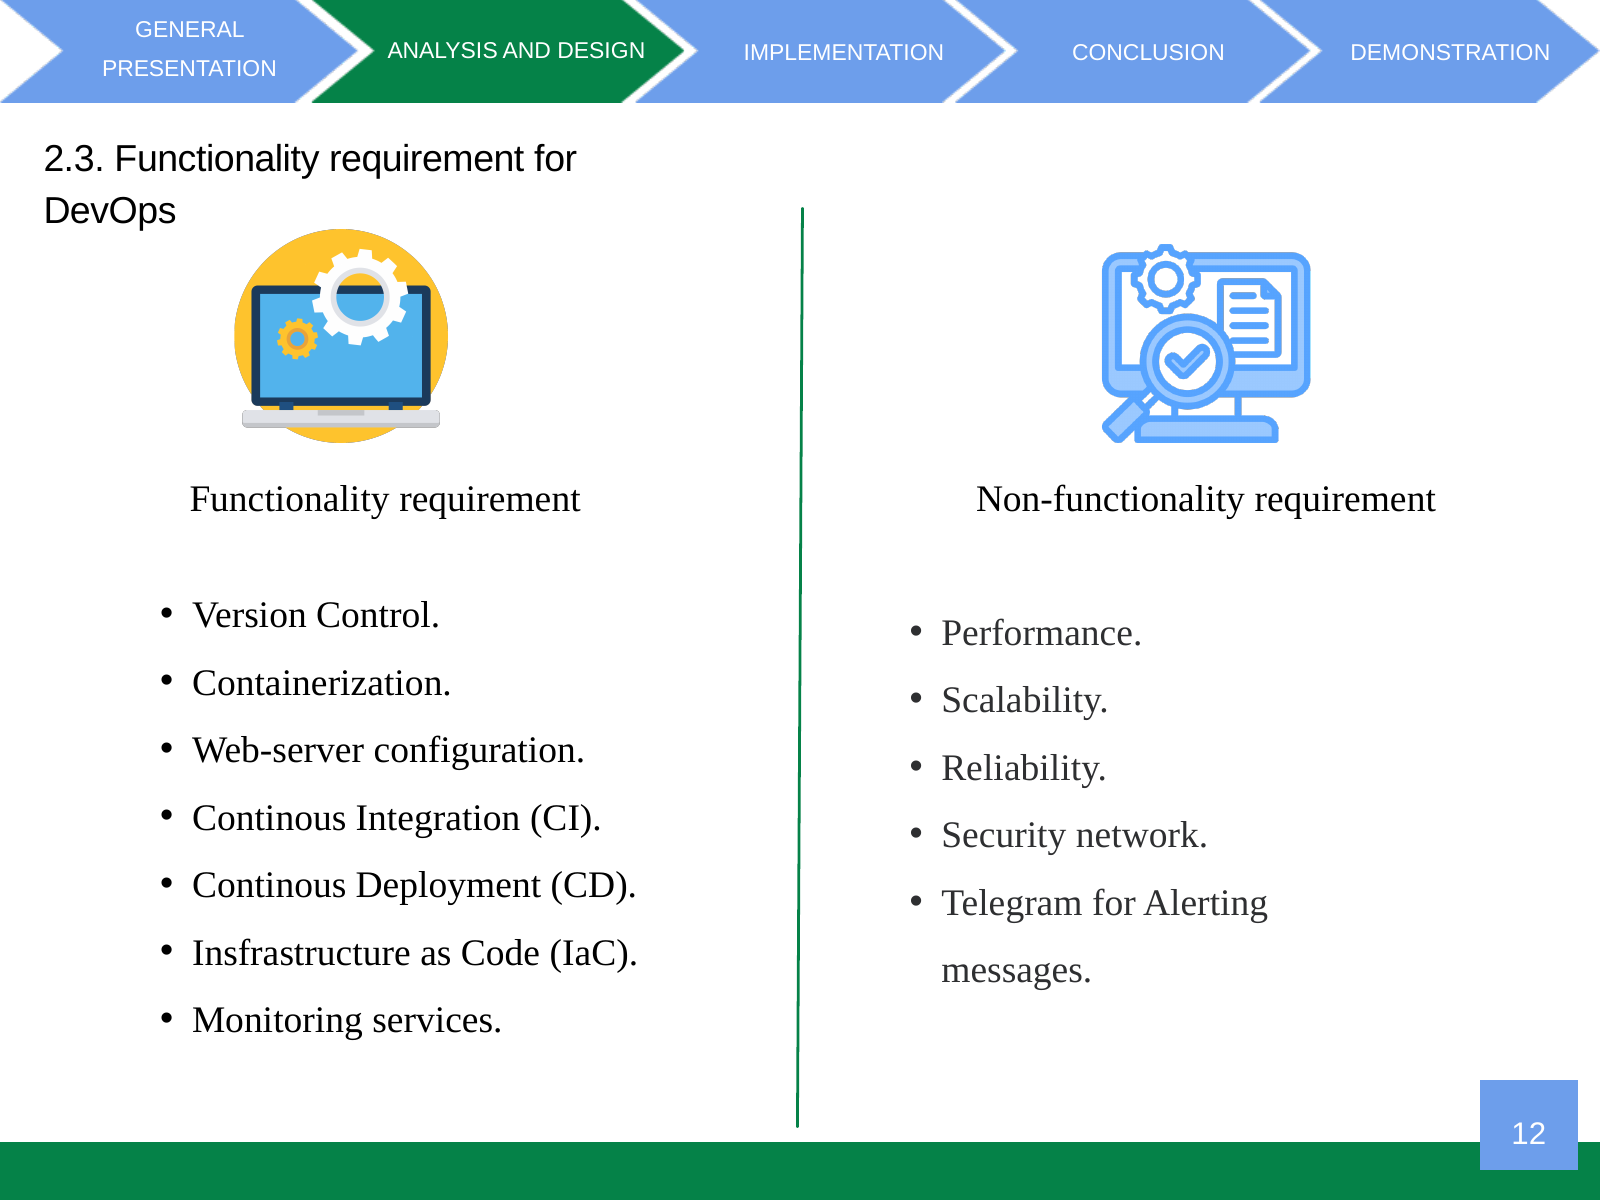

GENERAL PRESENTATION
 ANALYSIS AND DESIGN
IMPLEMENTATION
CONCLUSION
DEMONSTRATION
2.3. Functionality requirement for DevOps

Functionality requirement
Non-functionality requirement

Version Control.
Containerization.
Web-server configuration.
Continous Integration (CI).
Continous Deployment (CD).
Insfrastructure as Code (IaC).
Monitoring services.

Performance.
Scalability.
Reliability.
Security network.
Telegram for Alerting messages.

12
6